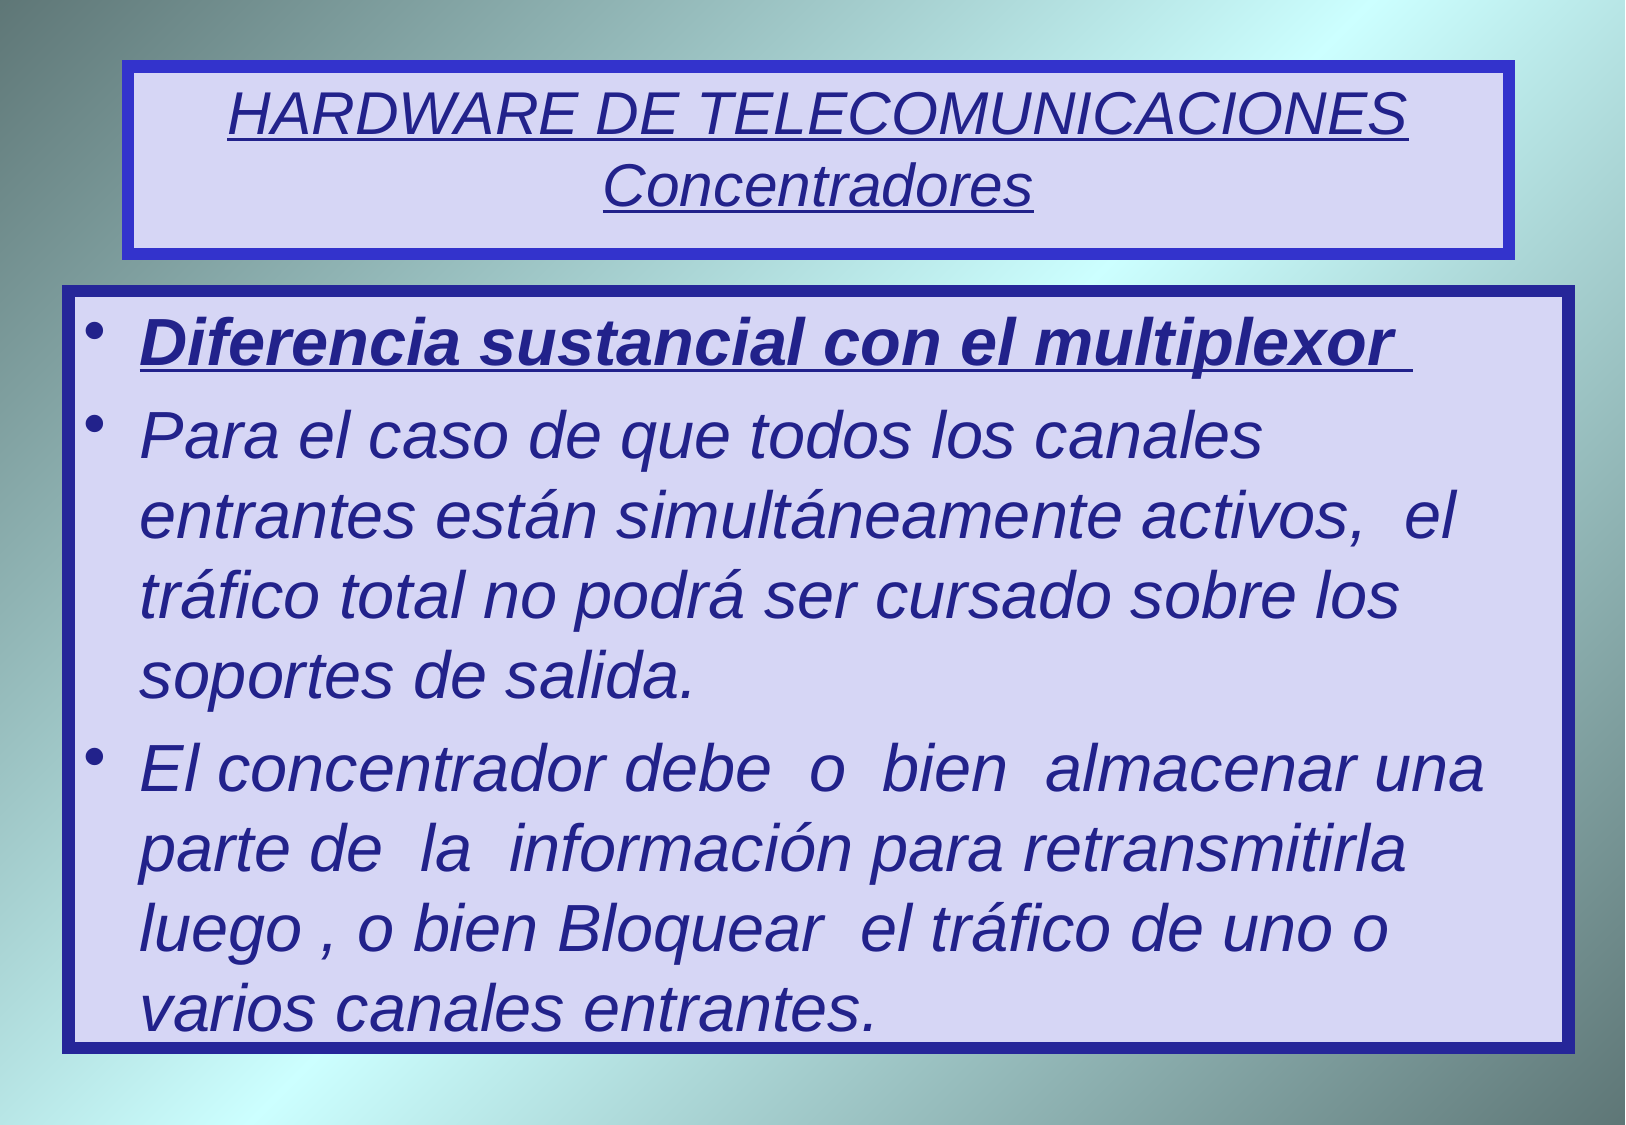

# HARDWARE DE TELECOMUNICACIONES Concentradores
Diferencia sustancial con el multiplexor
Para el caso de que todos los canales entrantes están simultáneamente activos,  el tráfico total no podrá ser cursado sobre los soportes de salida.
El concentrador debe  o  bien  almacenar una parte de  la  información para retransmitirla luego , o bien Bloquear  el tráfico de uno o varios canales entrantes.